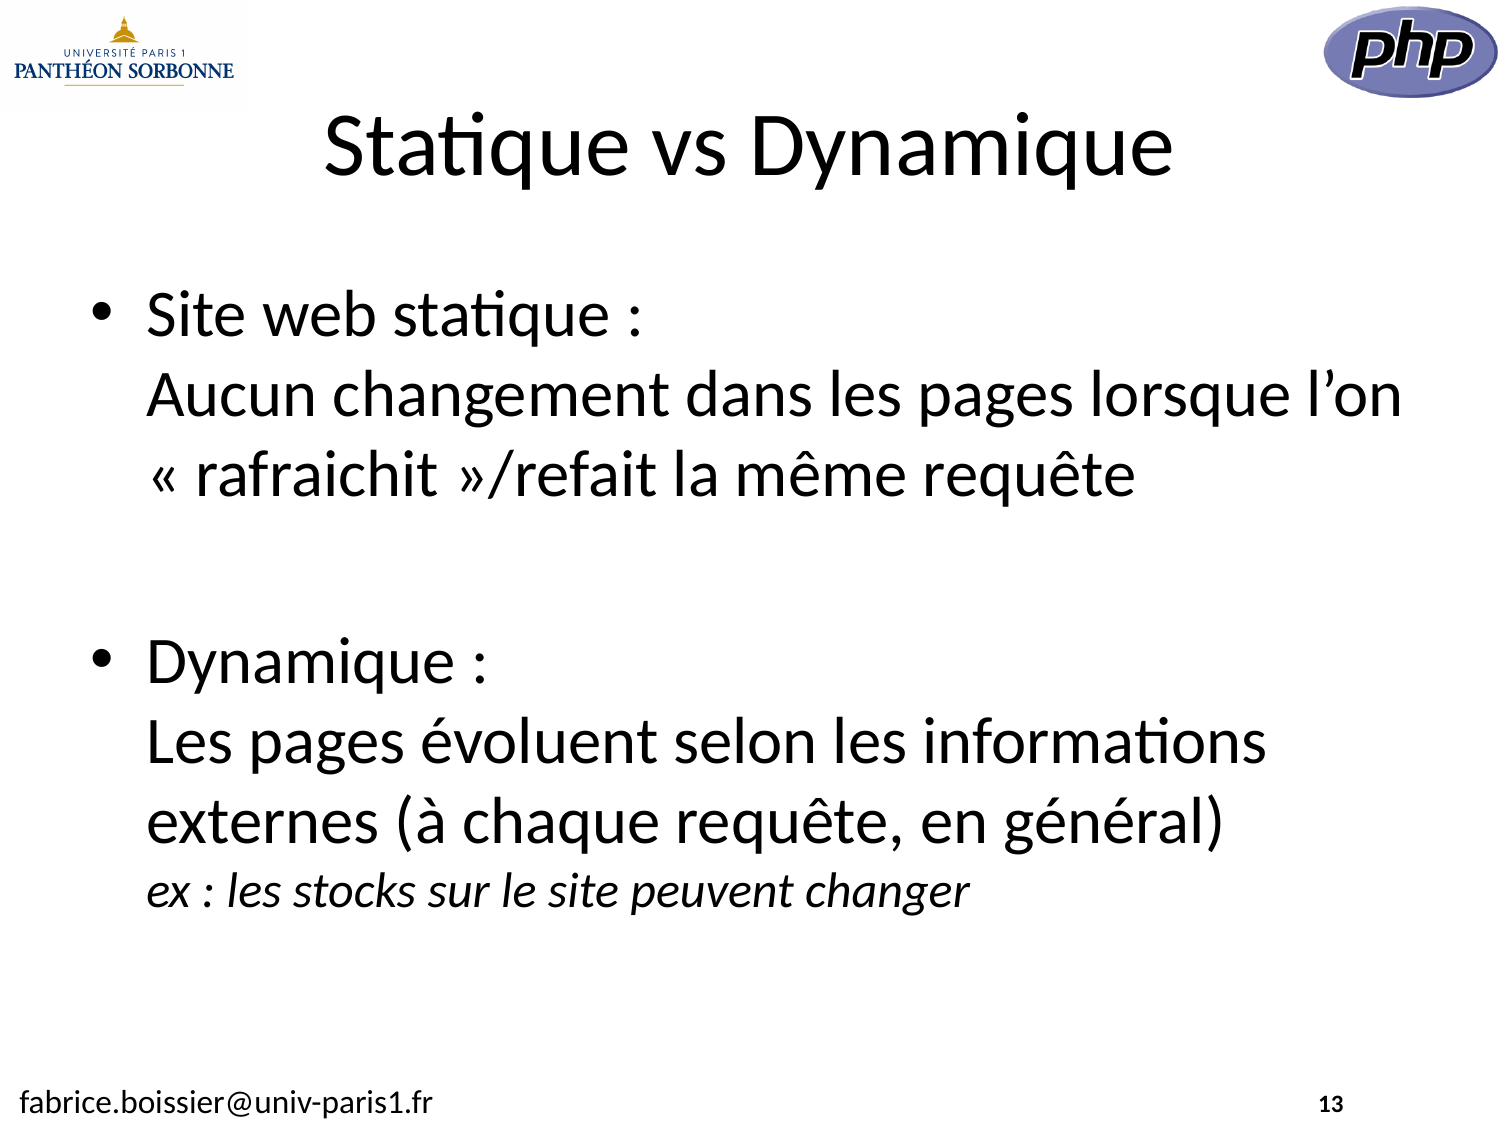

# Statique vs Dynamique
Site web statique :
Aucun changement dans les pages lorsque l’on « rafraichit »/refait la même requête

Dynamique :
Les pages évoluent selon les informations externes (à chaque requête, en général)
ex : les stocks sur le site peuvent changer
13